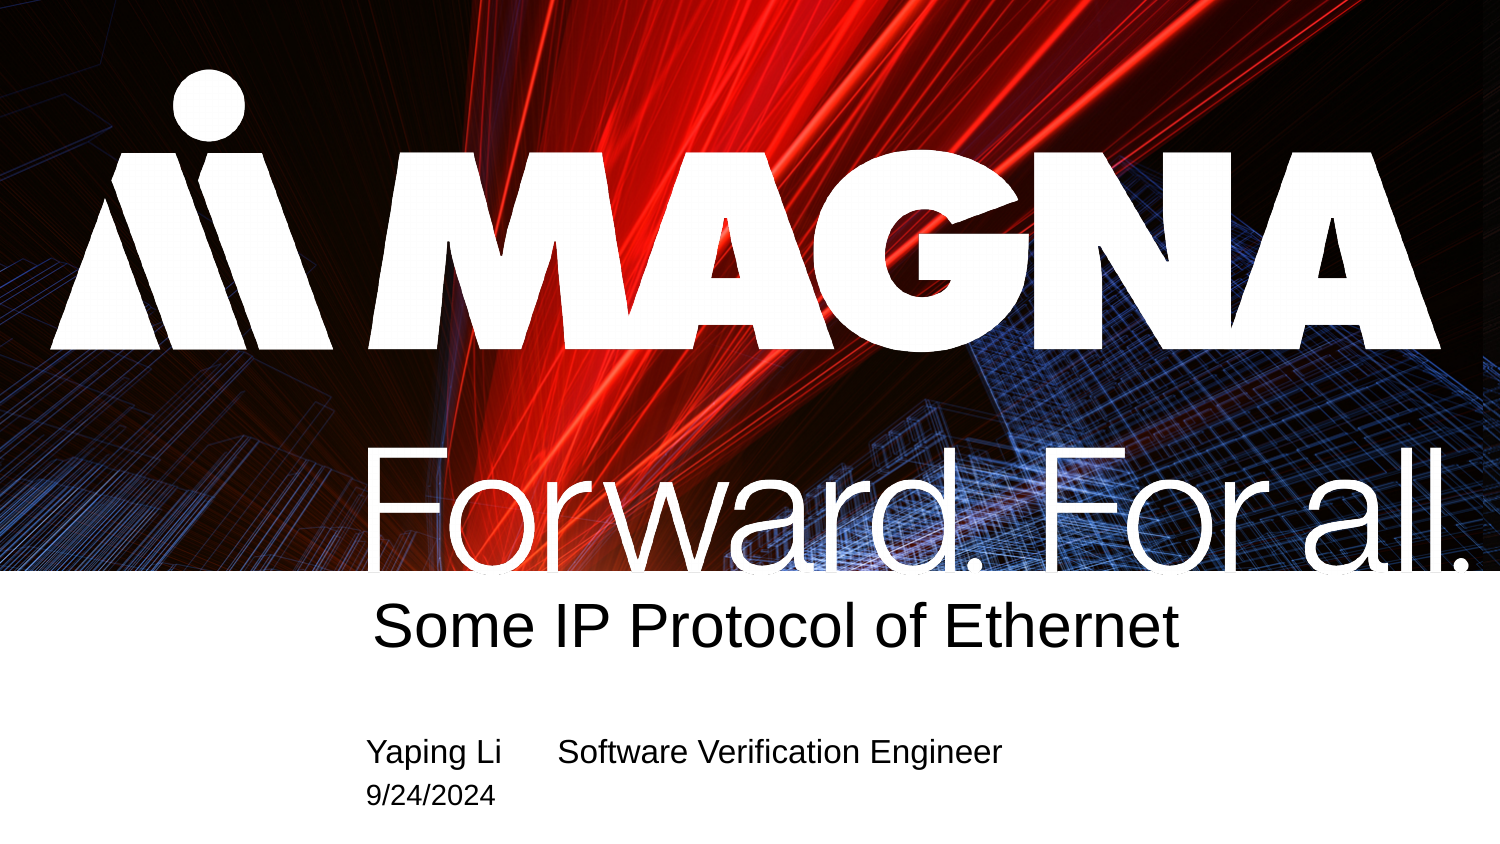

# Some IP Protocol of Ethernet
Yaping Li      Software Verification Engineer
9/24/2024